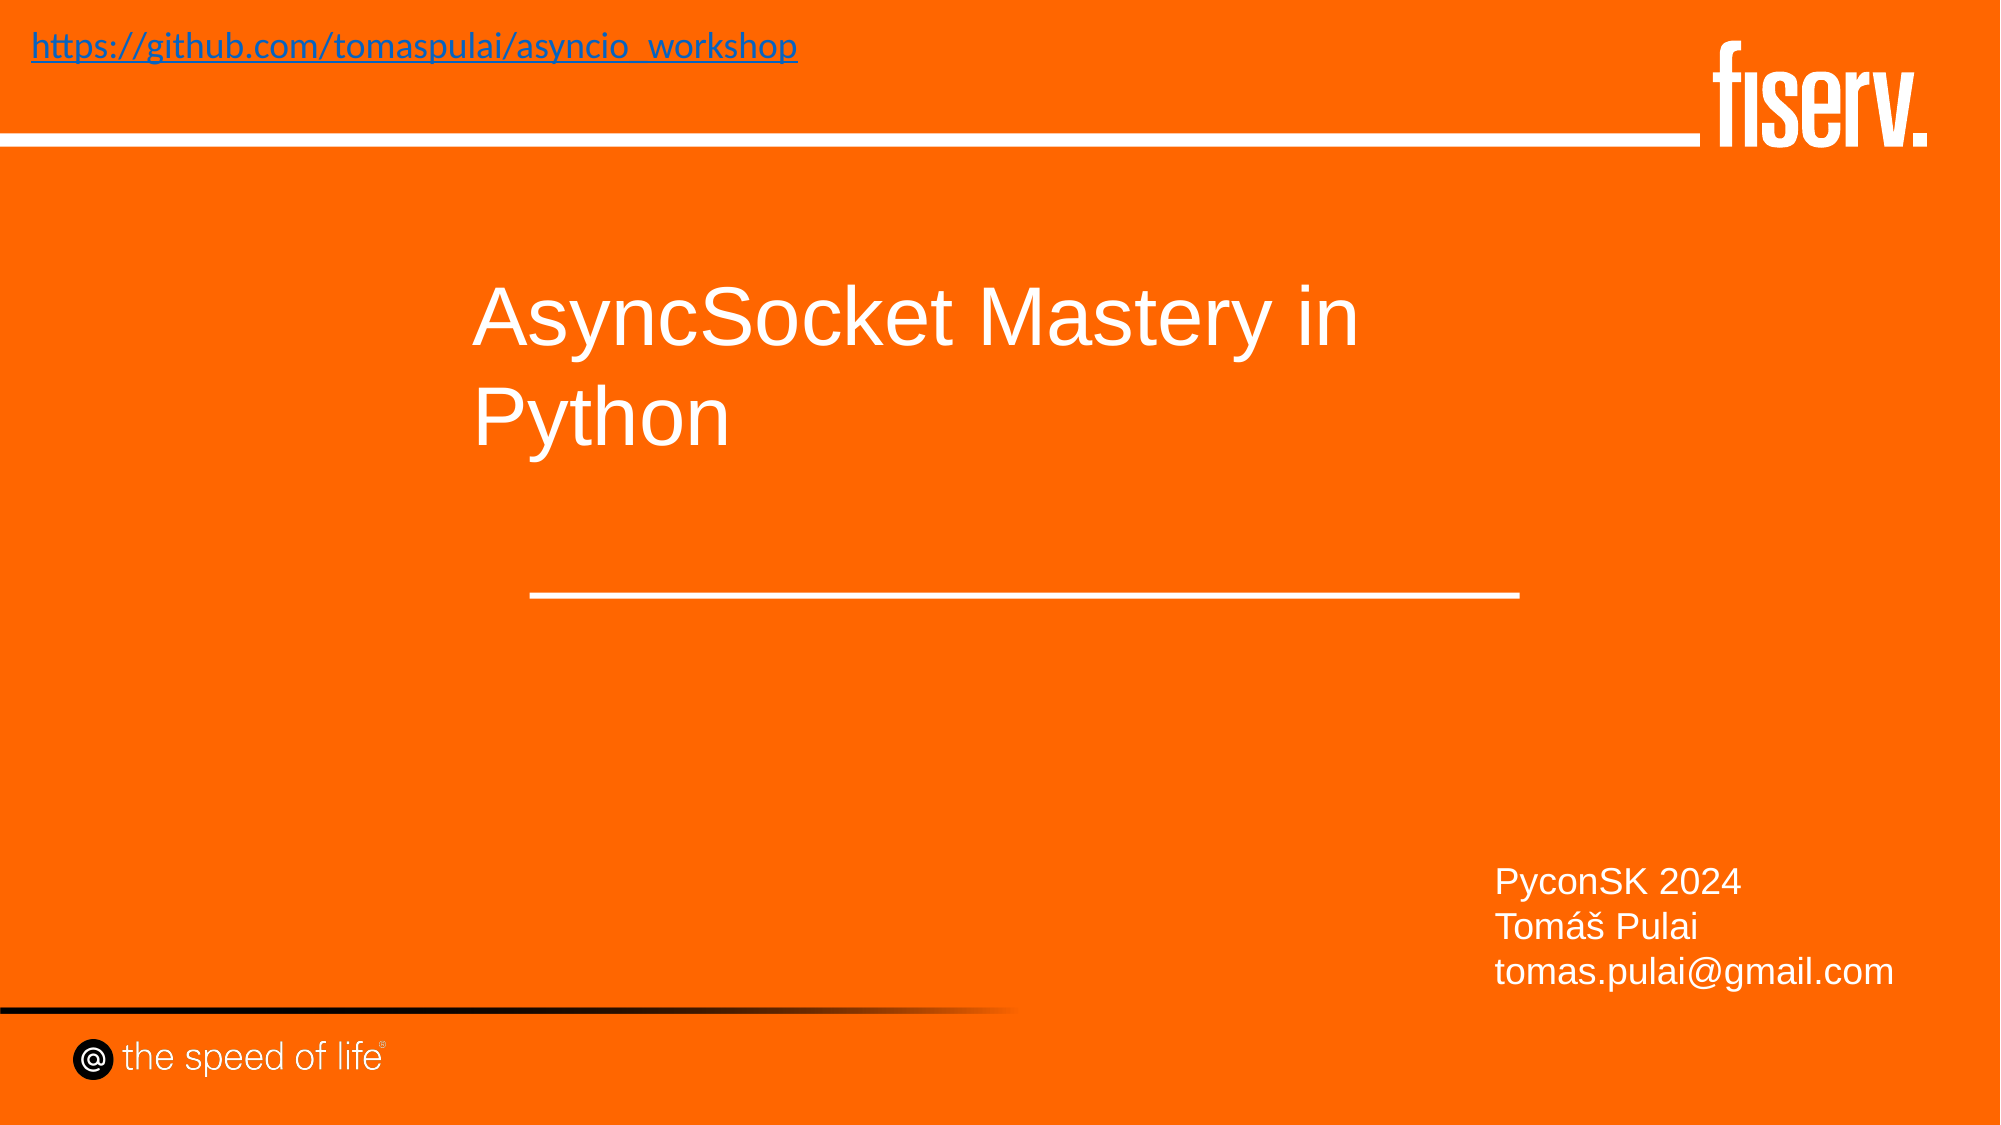

https://github.com/tomaspulai/asyncio_workshop
# AsyncSocket Mastery in Python
PyconSK 2024
Tomáš Pulai
tomas.pulai@gmail.com